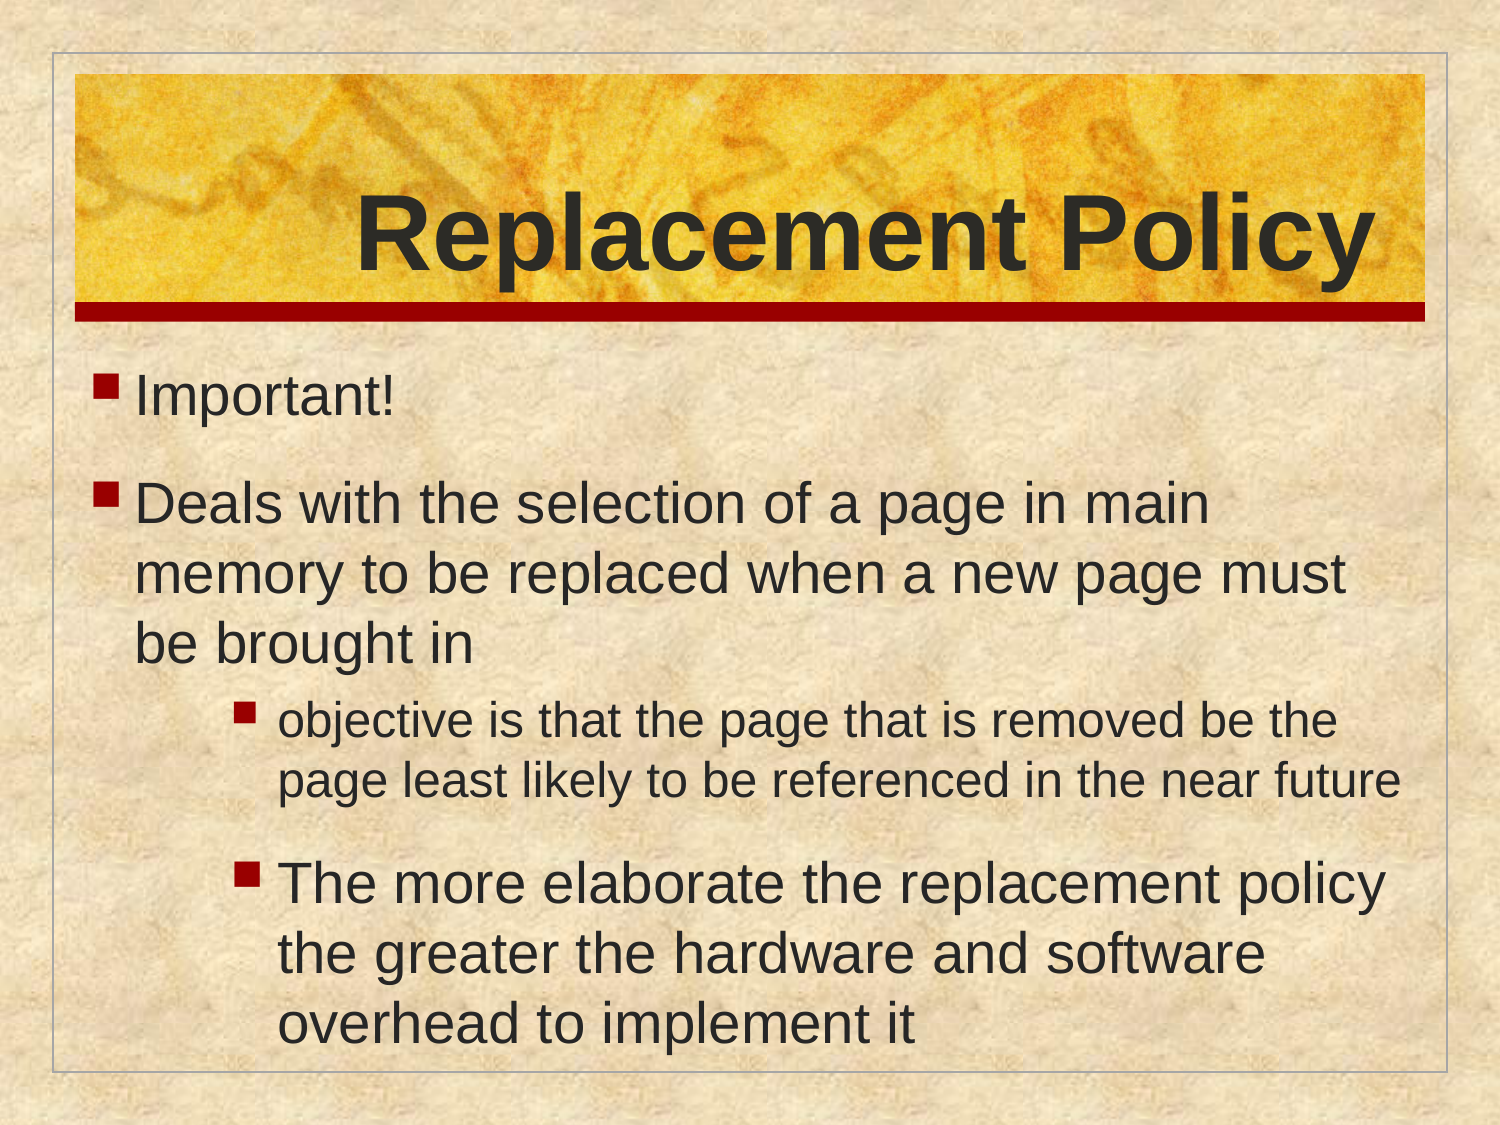

Replacement Policy
Important!
Deals with the selection of a page in main memory to be replaced when a new page must be brought in
objective is that the page that is removed be the page least likely to be referenced in the near future
The more elaborate the replacement policy the greater the hardware and software overhead to implement it